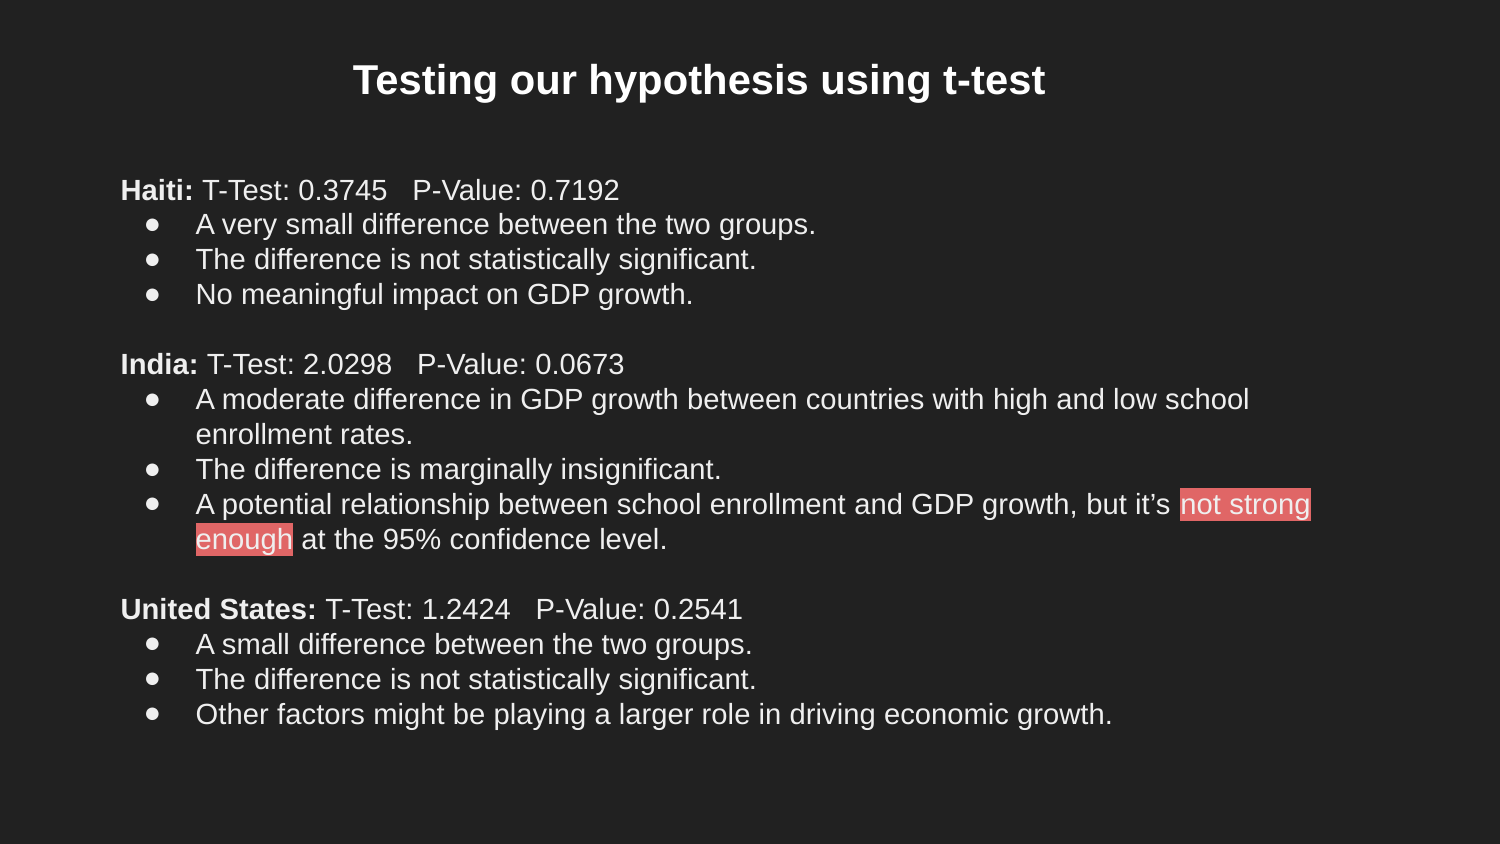

Testing our hypothesis using t-test
Haiti: T-Test: 0.3745   P-Value: 0.7192
A very small difference between the two groups.
The difference is not statistically significant.
No meaningful impact on GDP growth.

India: T-Test: 2.0298   P-Value: 0.0673
A moderate difference in GDP growth between countries with high and low school enrollment rates.
The difference is marginally insignificant.
A potential relationship between school enrollment and GDP growth, but it’s not strong enough at the 95% confidence level.

United States: T-Test: 1.2424   P-Value: 0.2541
A small difference between the two groups.
The difference is not statistically significant.
Other factors might be playing a larger role in driving economic growth.